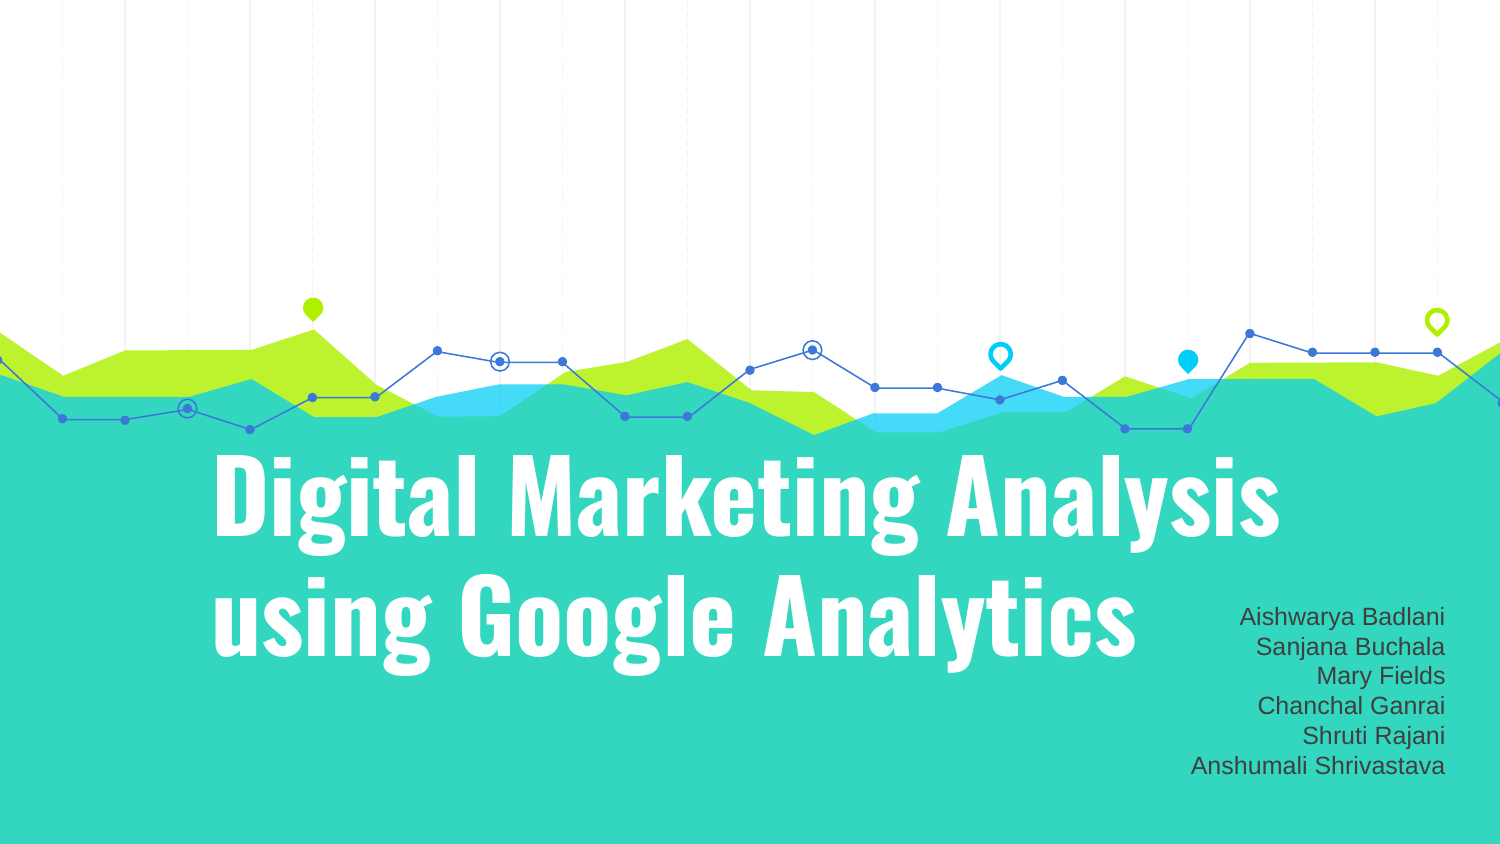

# Digital Marketing Analysis using Google Analytics
Aishwarya Badlani
Sanjana Buchala
Mary Fields
Chanchal Ganrai
Shruti Rajani
Anshumali Shrivastava